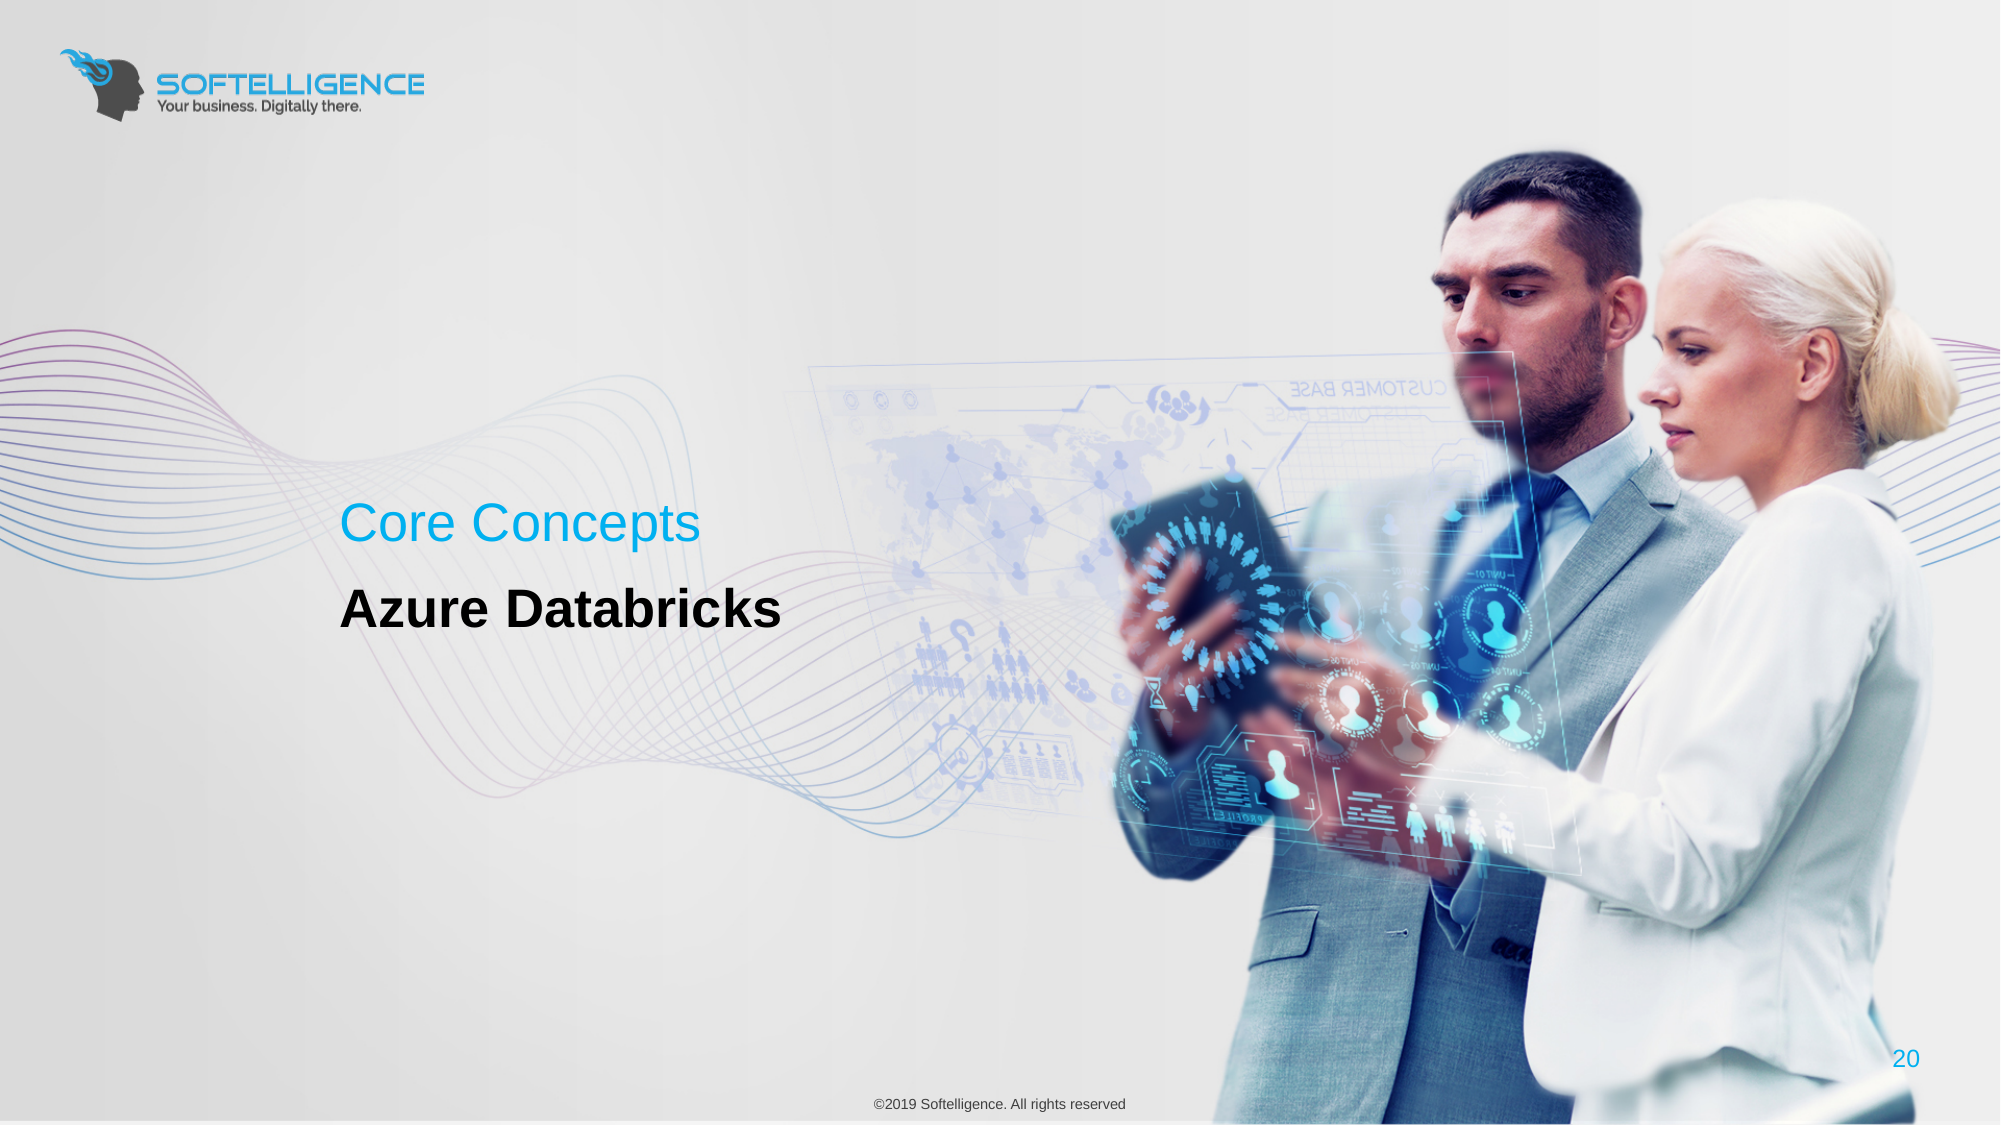

Core Concepts
Azure Databricks
20
©2019 Softelligence. All rights reserved